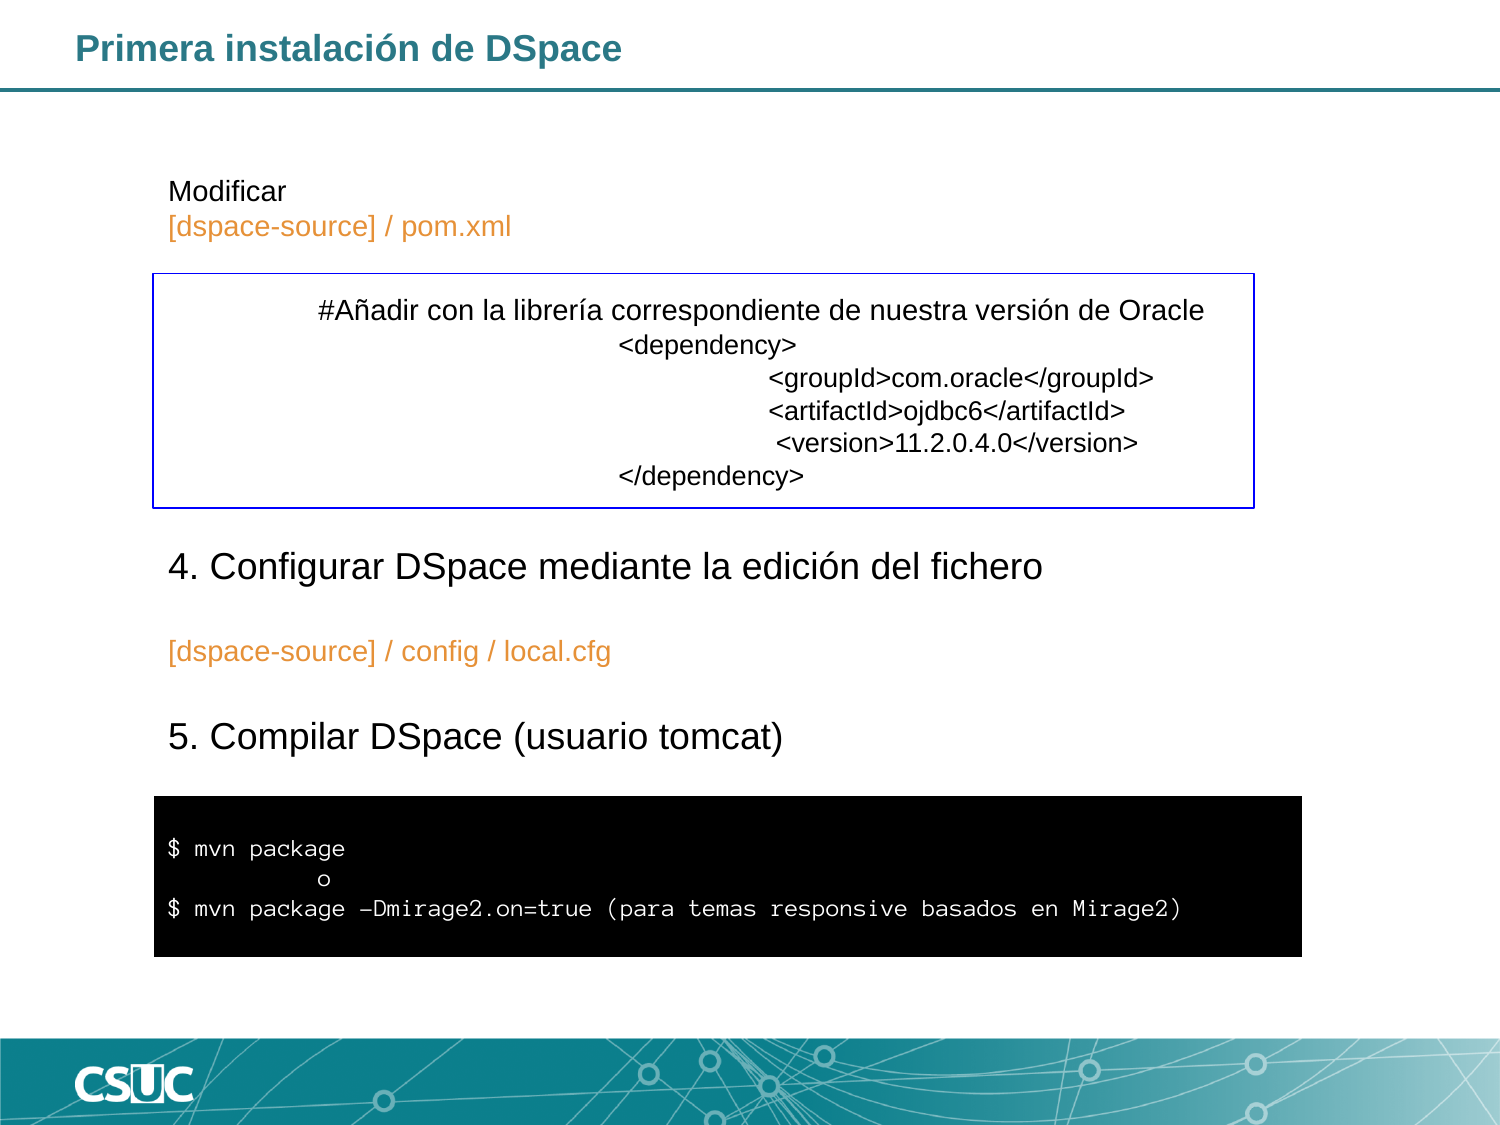

Primera instalación de DSpace

Modificar
[dspace-source] / pom.xml

4. Configurar DSpace mediante la edición del fichero

[dspace-source] / config / local.cfg

5. Compilar DSpace (usuario tomcat)

	#Añadir con la librería correspondiente de nuestra versión de Oracle
			<dependency>
  				<groupId>com.oracle</groupId>
  				<artifactId>ojdbc6</artifactId>
 				 <version>11.2.0.4.0</version>
			</dependency>
$ mvn package
	o
$ mvn package -Dmirage2.on=true (para temas responsive basados en Mirage2)